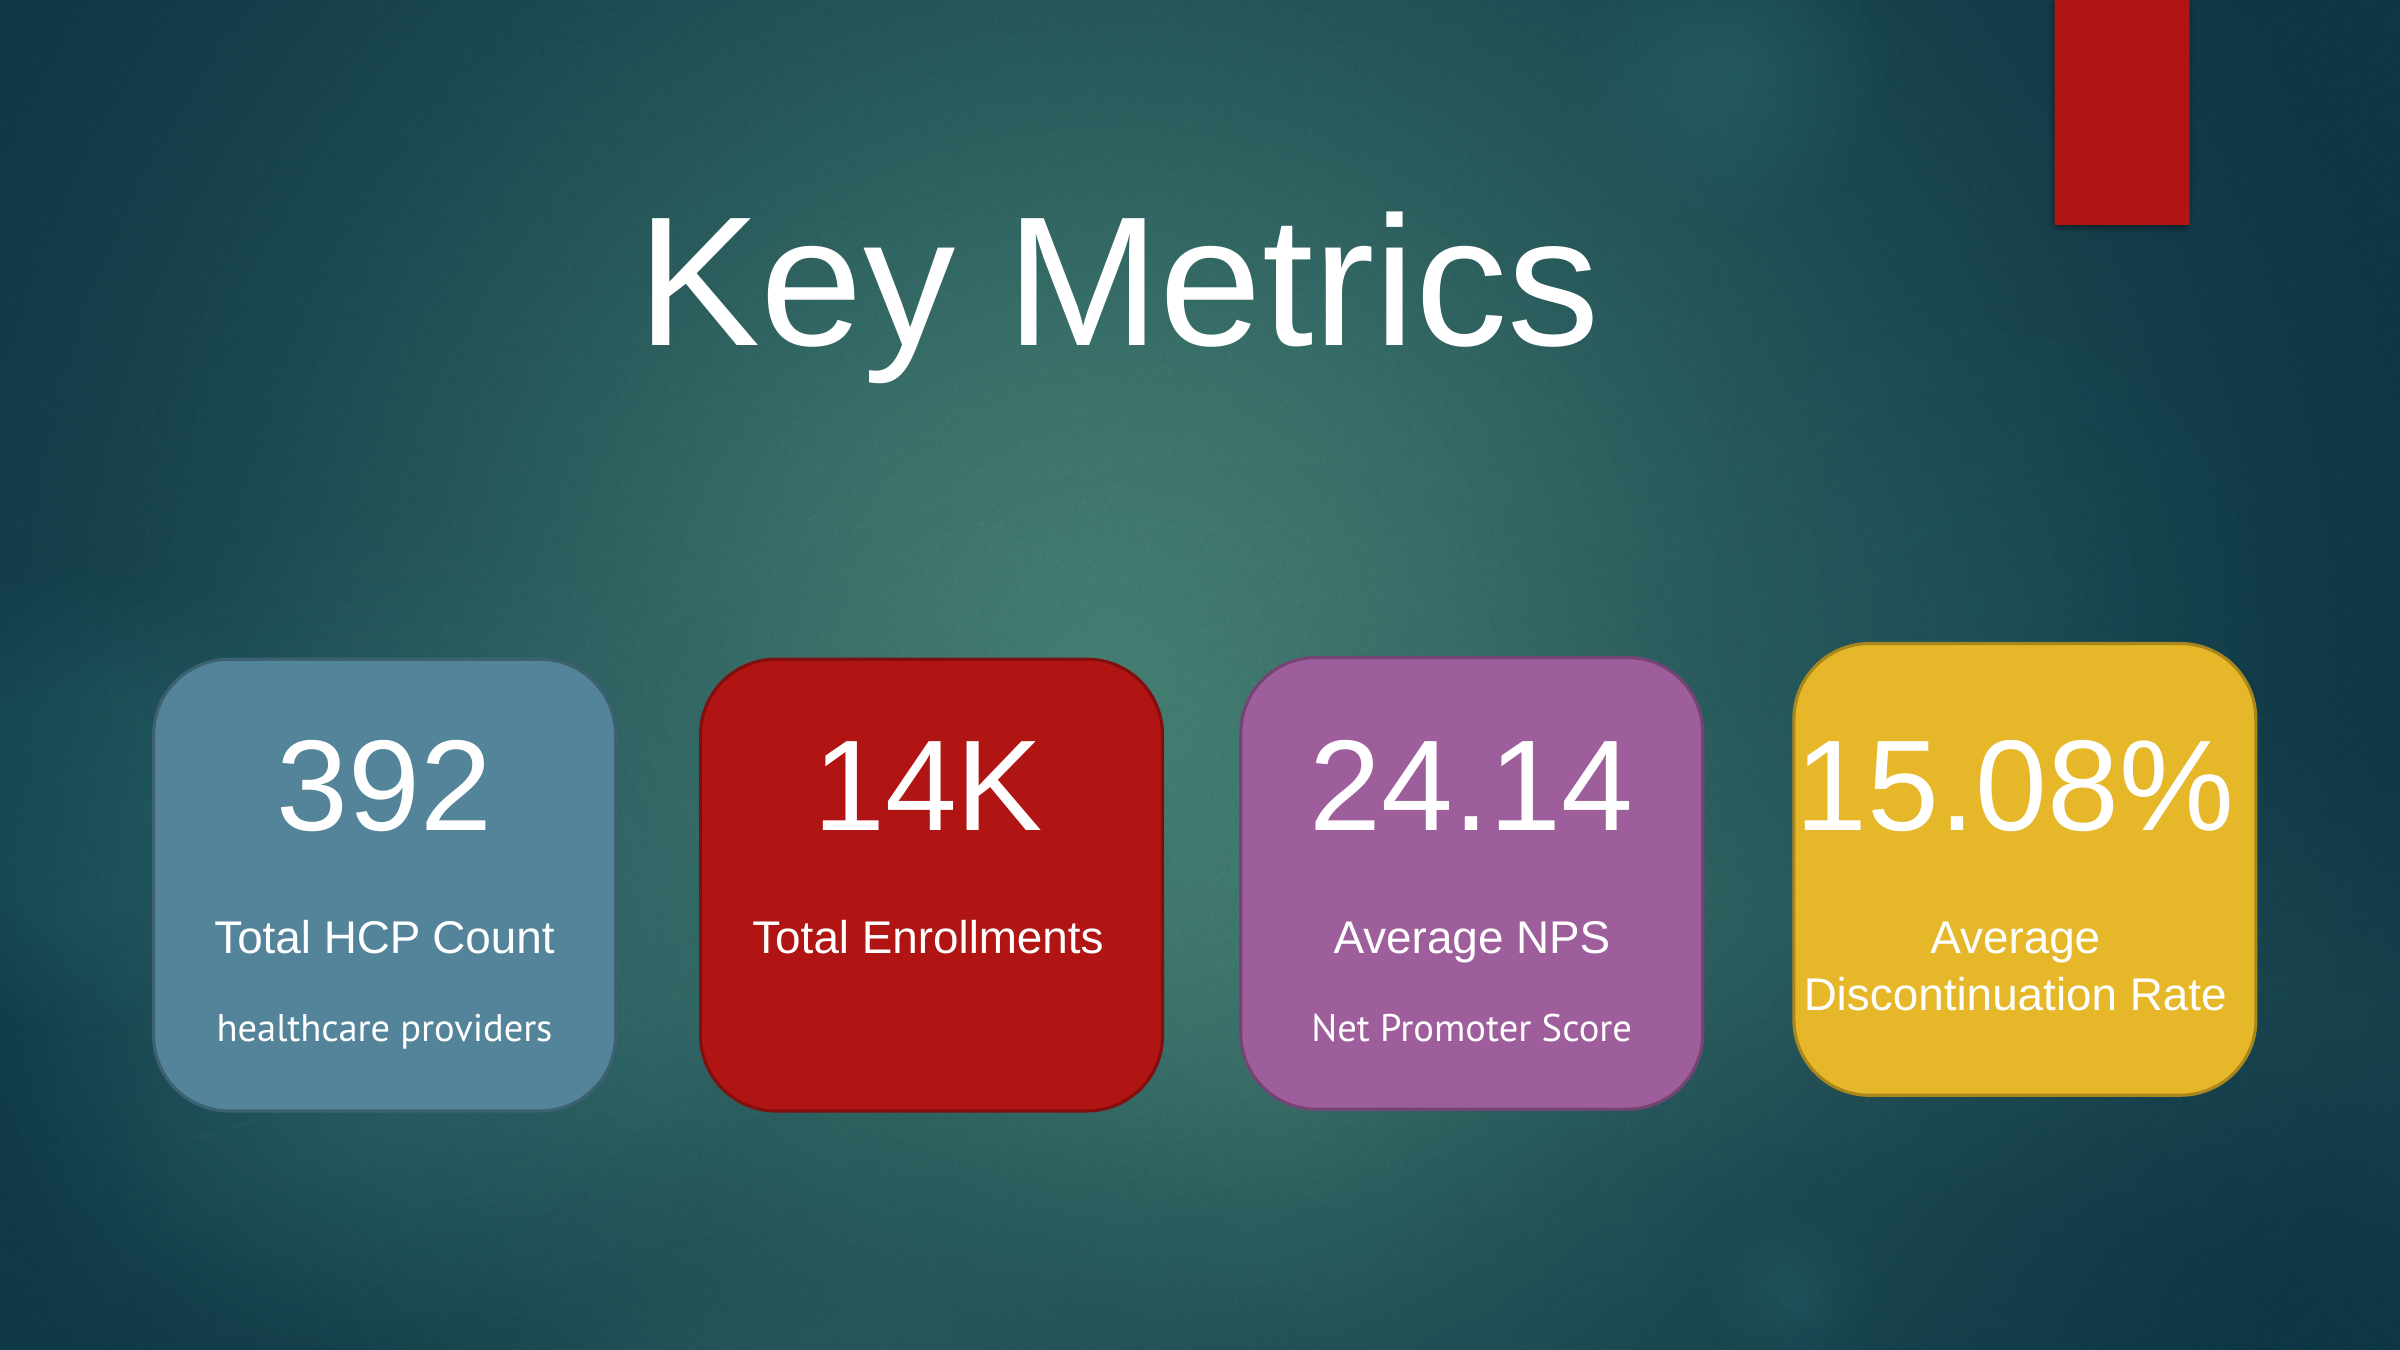

Key Metrics

392
14K
24.14
15.08%
Total HCP Count
Total Enrollments
Average NPS
Average Discontinuation Rate
healthcare providers
Net Promoter Score